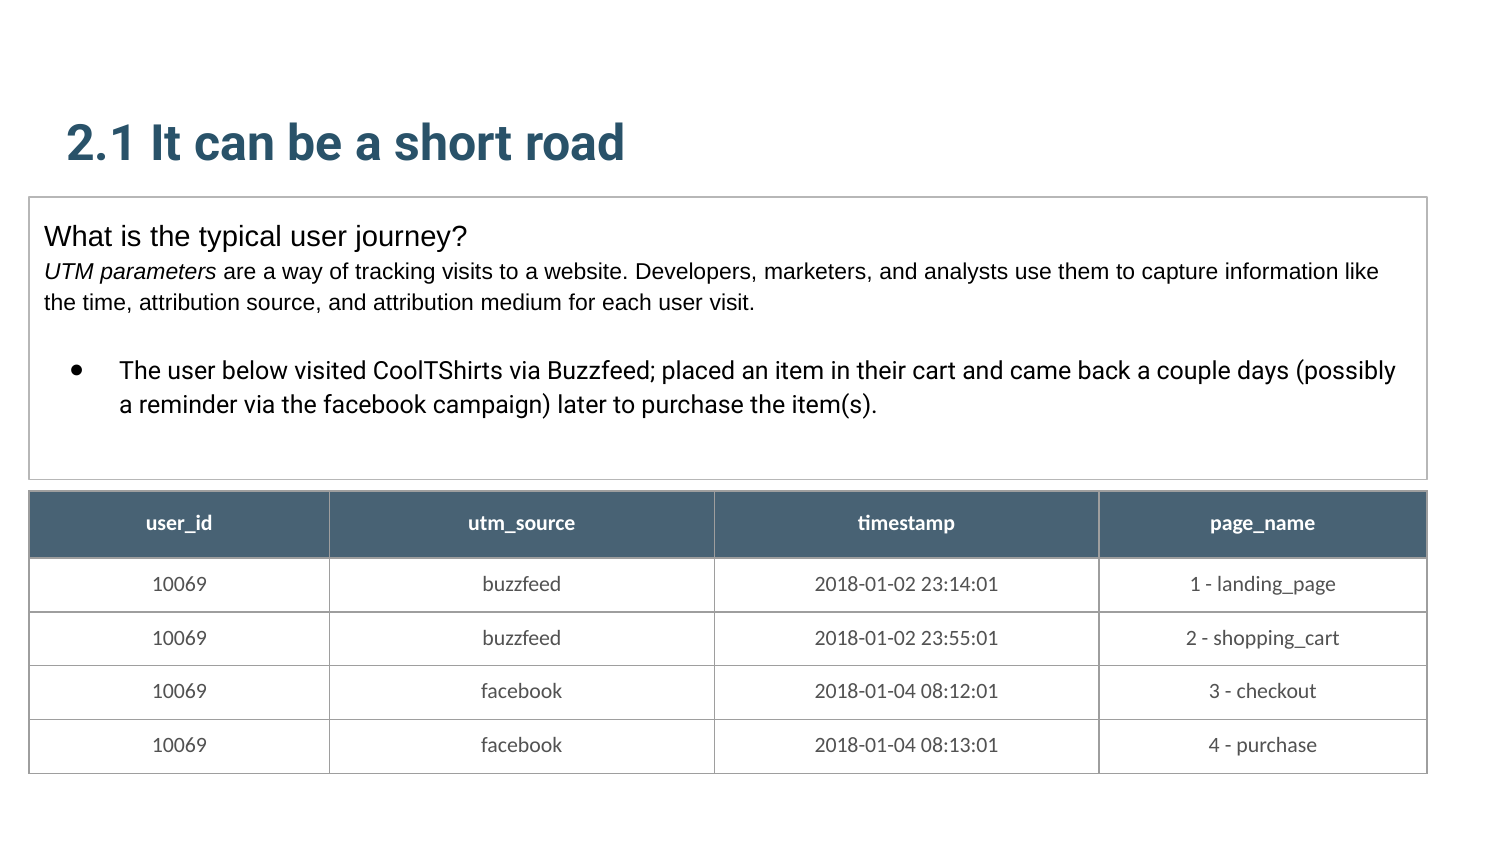

2.1 It can be a short road
What is the typical user journey?
UTM parameters are a way of tracking visits to a website. Developers, marketers, and analysts use them to capture information like the time, attribution source, and attribution medium for each user visit.

The user below visited CoolTShirts via Buzzfeed; placed an item in their cart and came back a couple days (possibly a reminder via the facebook campaign) later to purchase the item(s).

| user\_id | utm\_source | timestamp | page\_name |
| --- | --- | --- | --- |
| 10069 | buzzfeed | 2018-01-02 23:14:01 | 1 - landing\_page |
| 10069 | buzzfeed | 2018-01-02 23:55:01 | 2 - shopping\_cart |
| 10069 | facebook | 2018-01-04 08:12:01 | 3 - checkout |
| 10069 | facebook | 2018-01-04 08:13:01 | 4 - purchase |